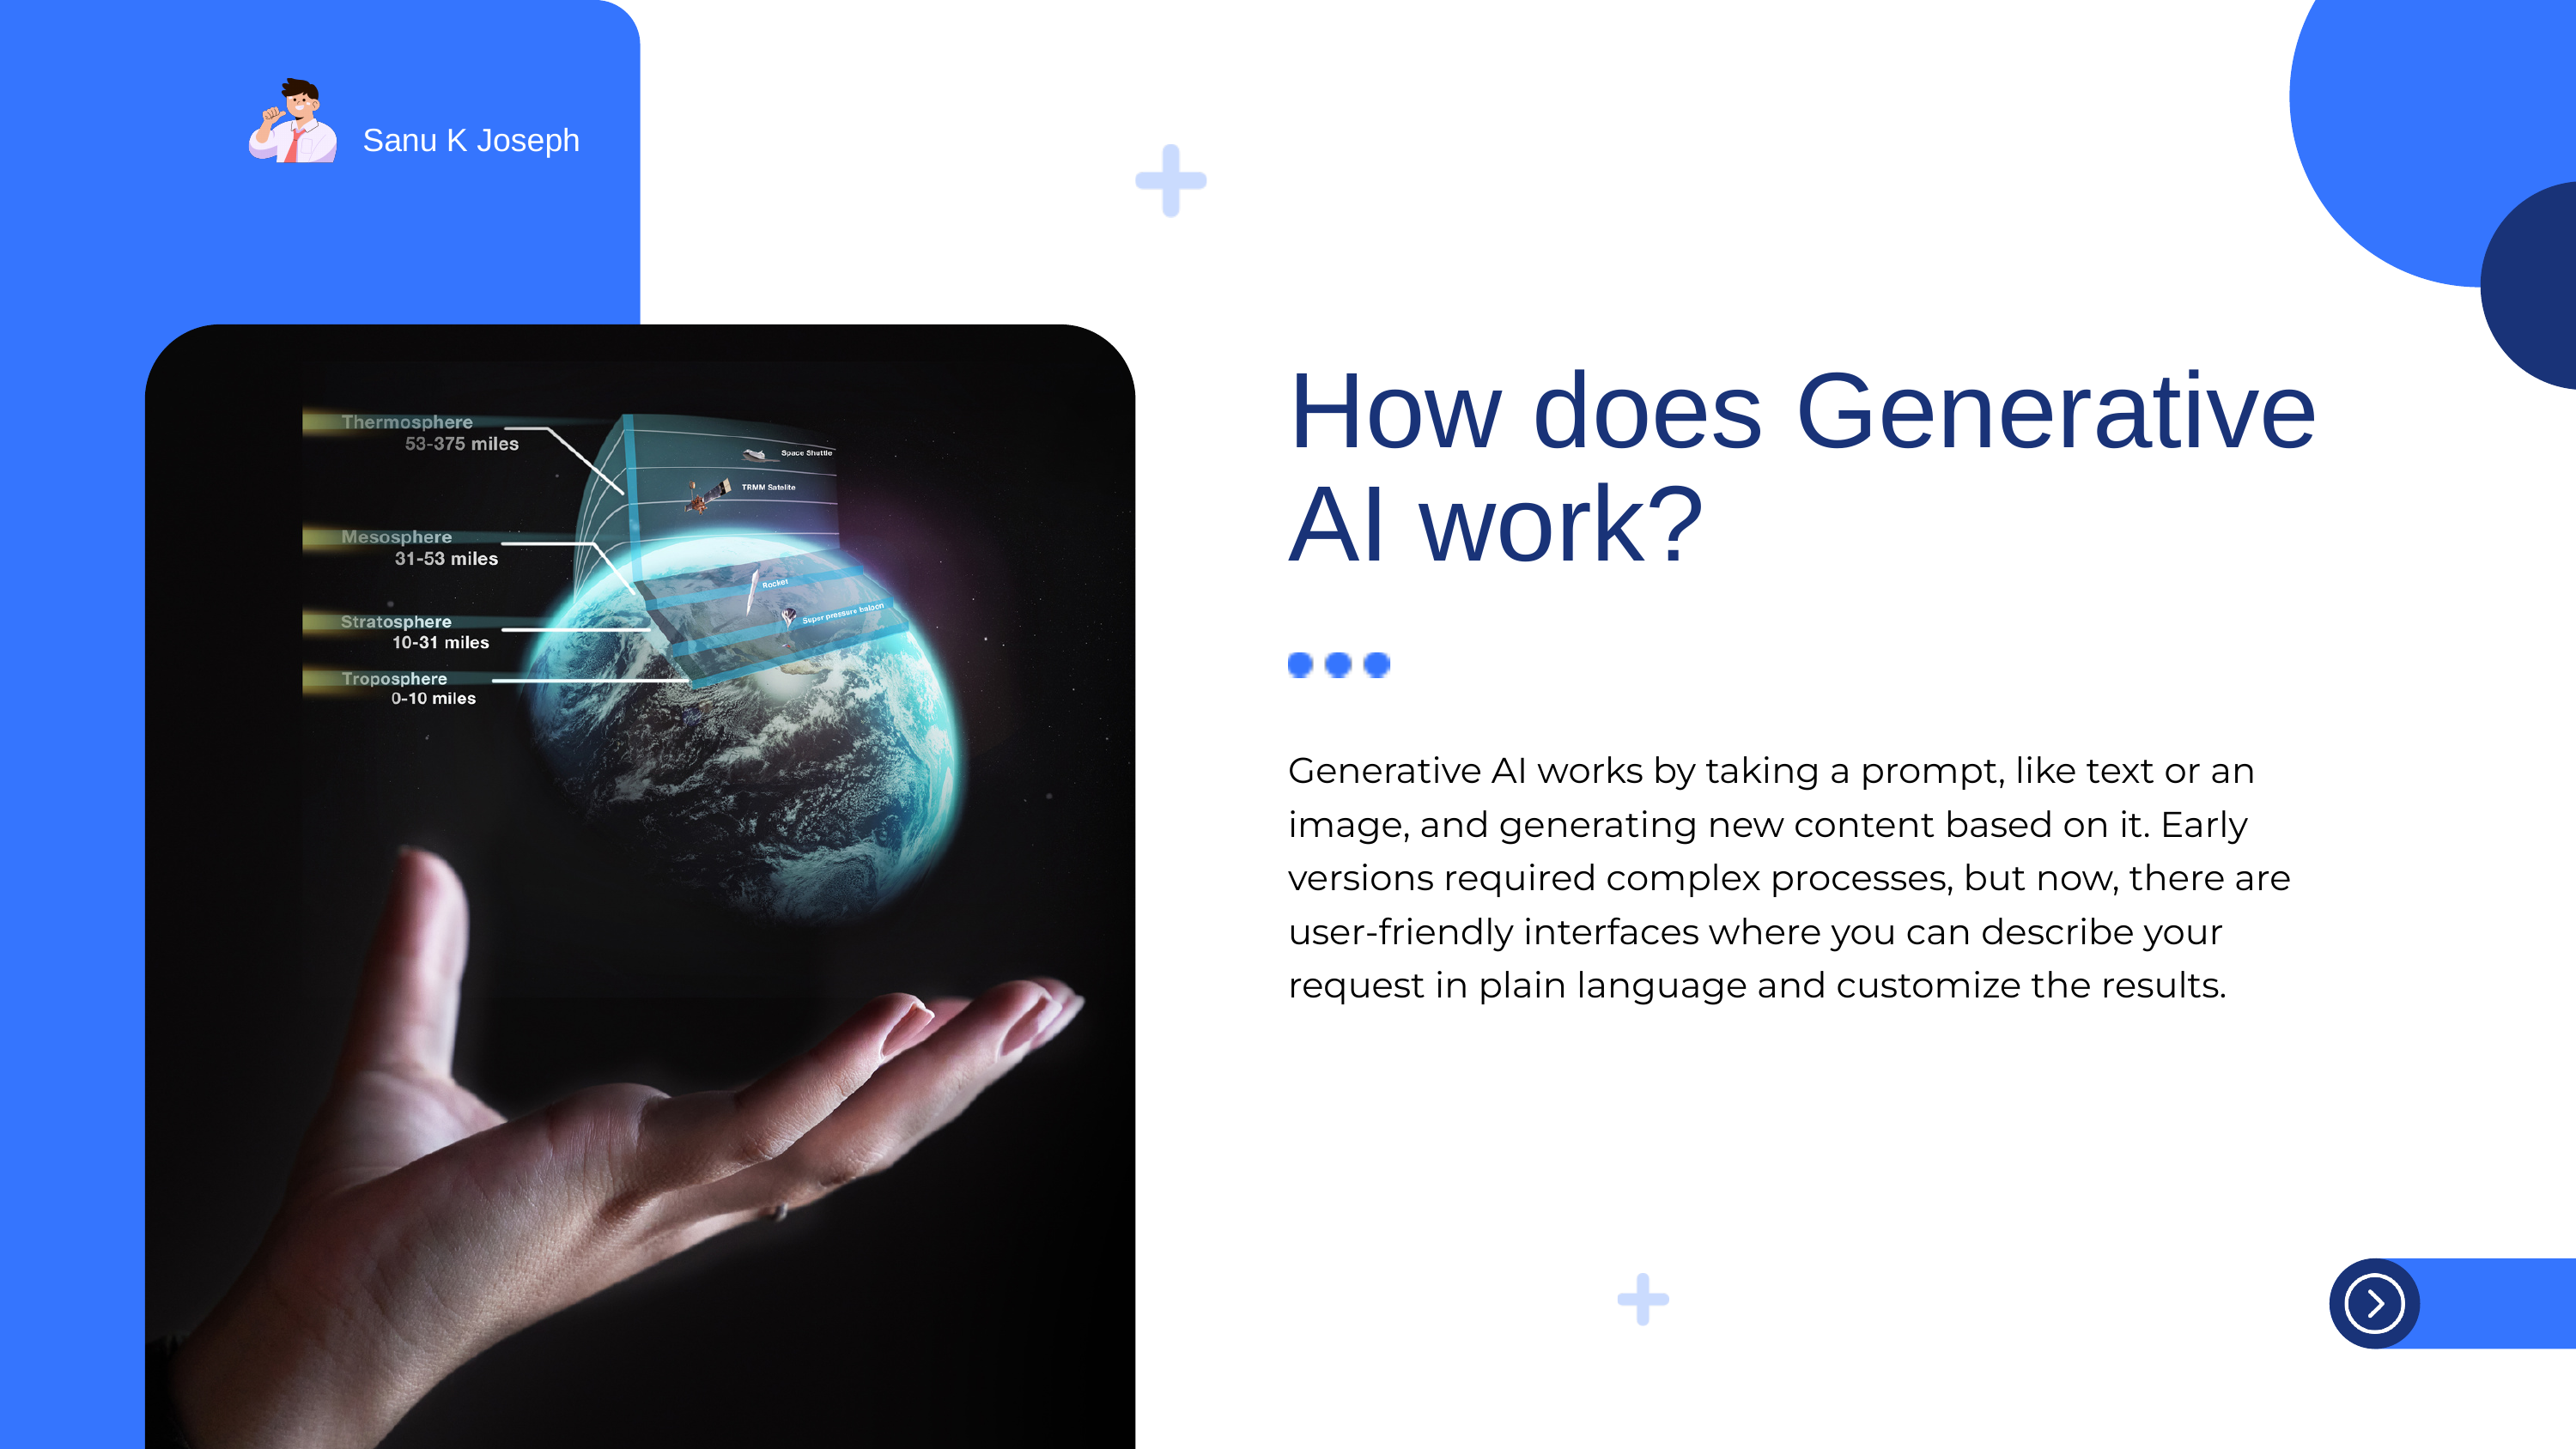

Sanu K Joseph

How does Generative
AI work?

Generative AI works by taking a prompt, like text or an image, and generating new content based on it. Early versions required complex processes, but now, there are user-friendly interfaces where you can describe your request in plain language and customize the results.